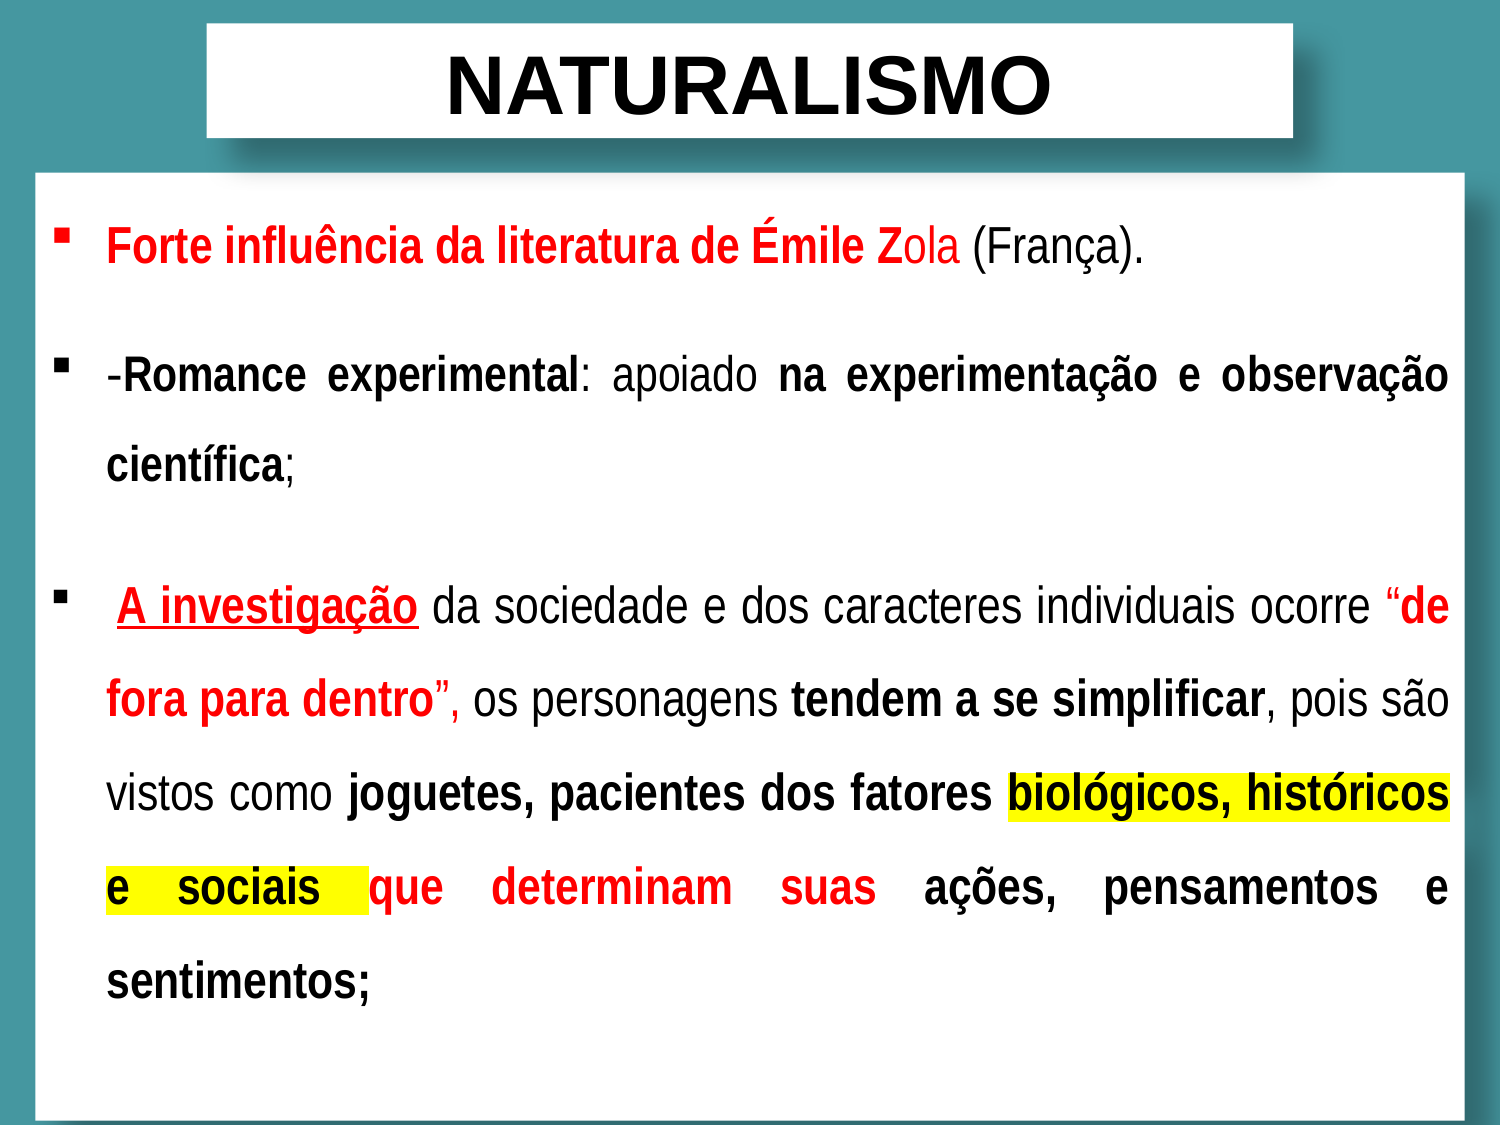

NATURALISMO
Forte influência da literatura de Émile Zola (França).

-Romance experimental: apoiado na experimentação e observação científica;

 A investigação da sociedade e dos caracteres individuais ocorre “de fora para dentro”, os personagens tendem a se simplificar, pois são vistos como joguetes, pacientes dos fatores biológicos, históricos e sociais que determinam suas ações, pensamentos e sentimentos;